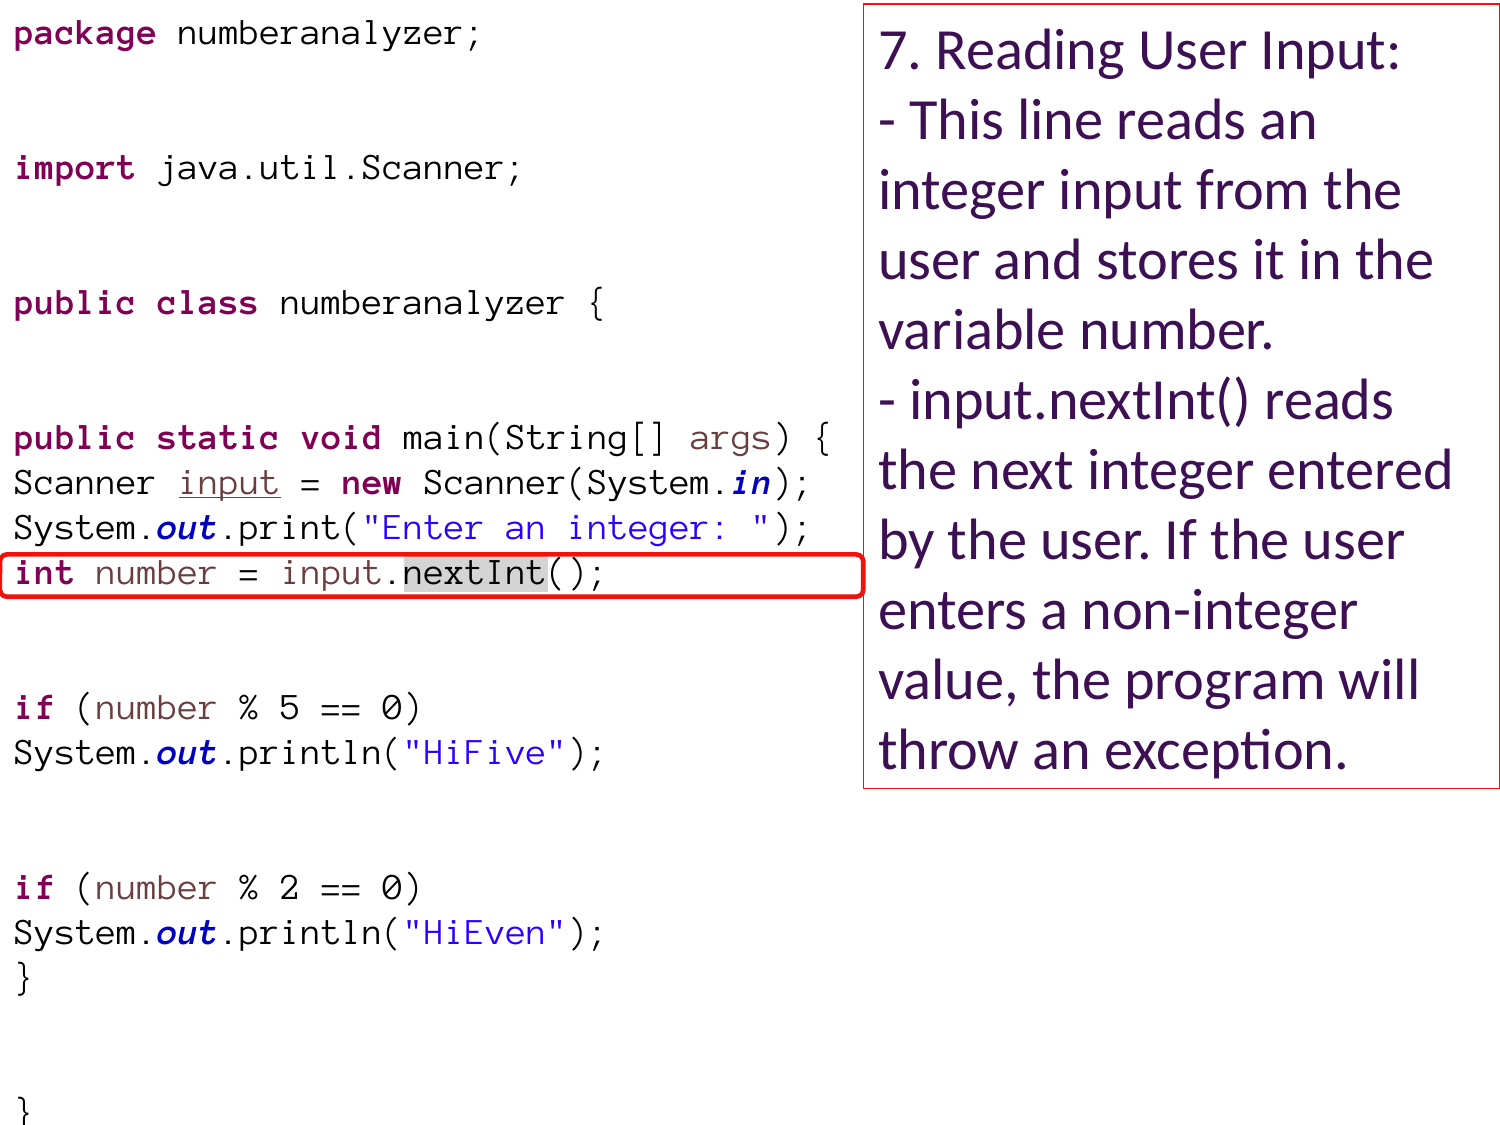

package numberanalyzer;

import java.util.Scanner;

public class numberanalyzer {

public static void main(String[] args) {
Scanner input = new Scanner(System.in);
System.out.print("Enter an integer: ");
int number = input.nextInt();

if (number % 5 == 0)
System.out.println("HiFive");

if (number % 2 == 0)
System.out.println("HiEven");
}

}
7. Reading User Input:
- This line reads an integer input from the user and stores it in the variable number.
- input.nextInt() reads the next integer entered by the user. If the user enters a non-integer value, the program will throw an exception.